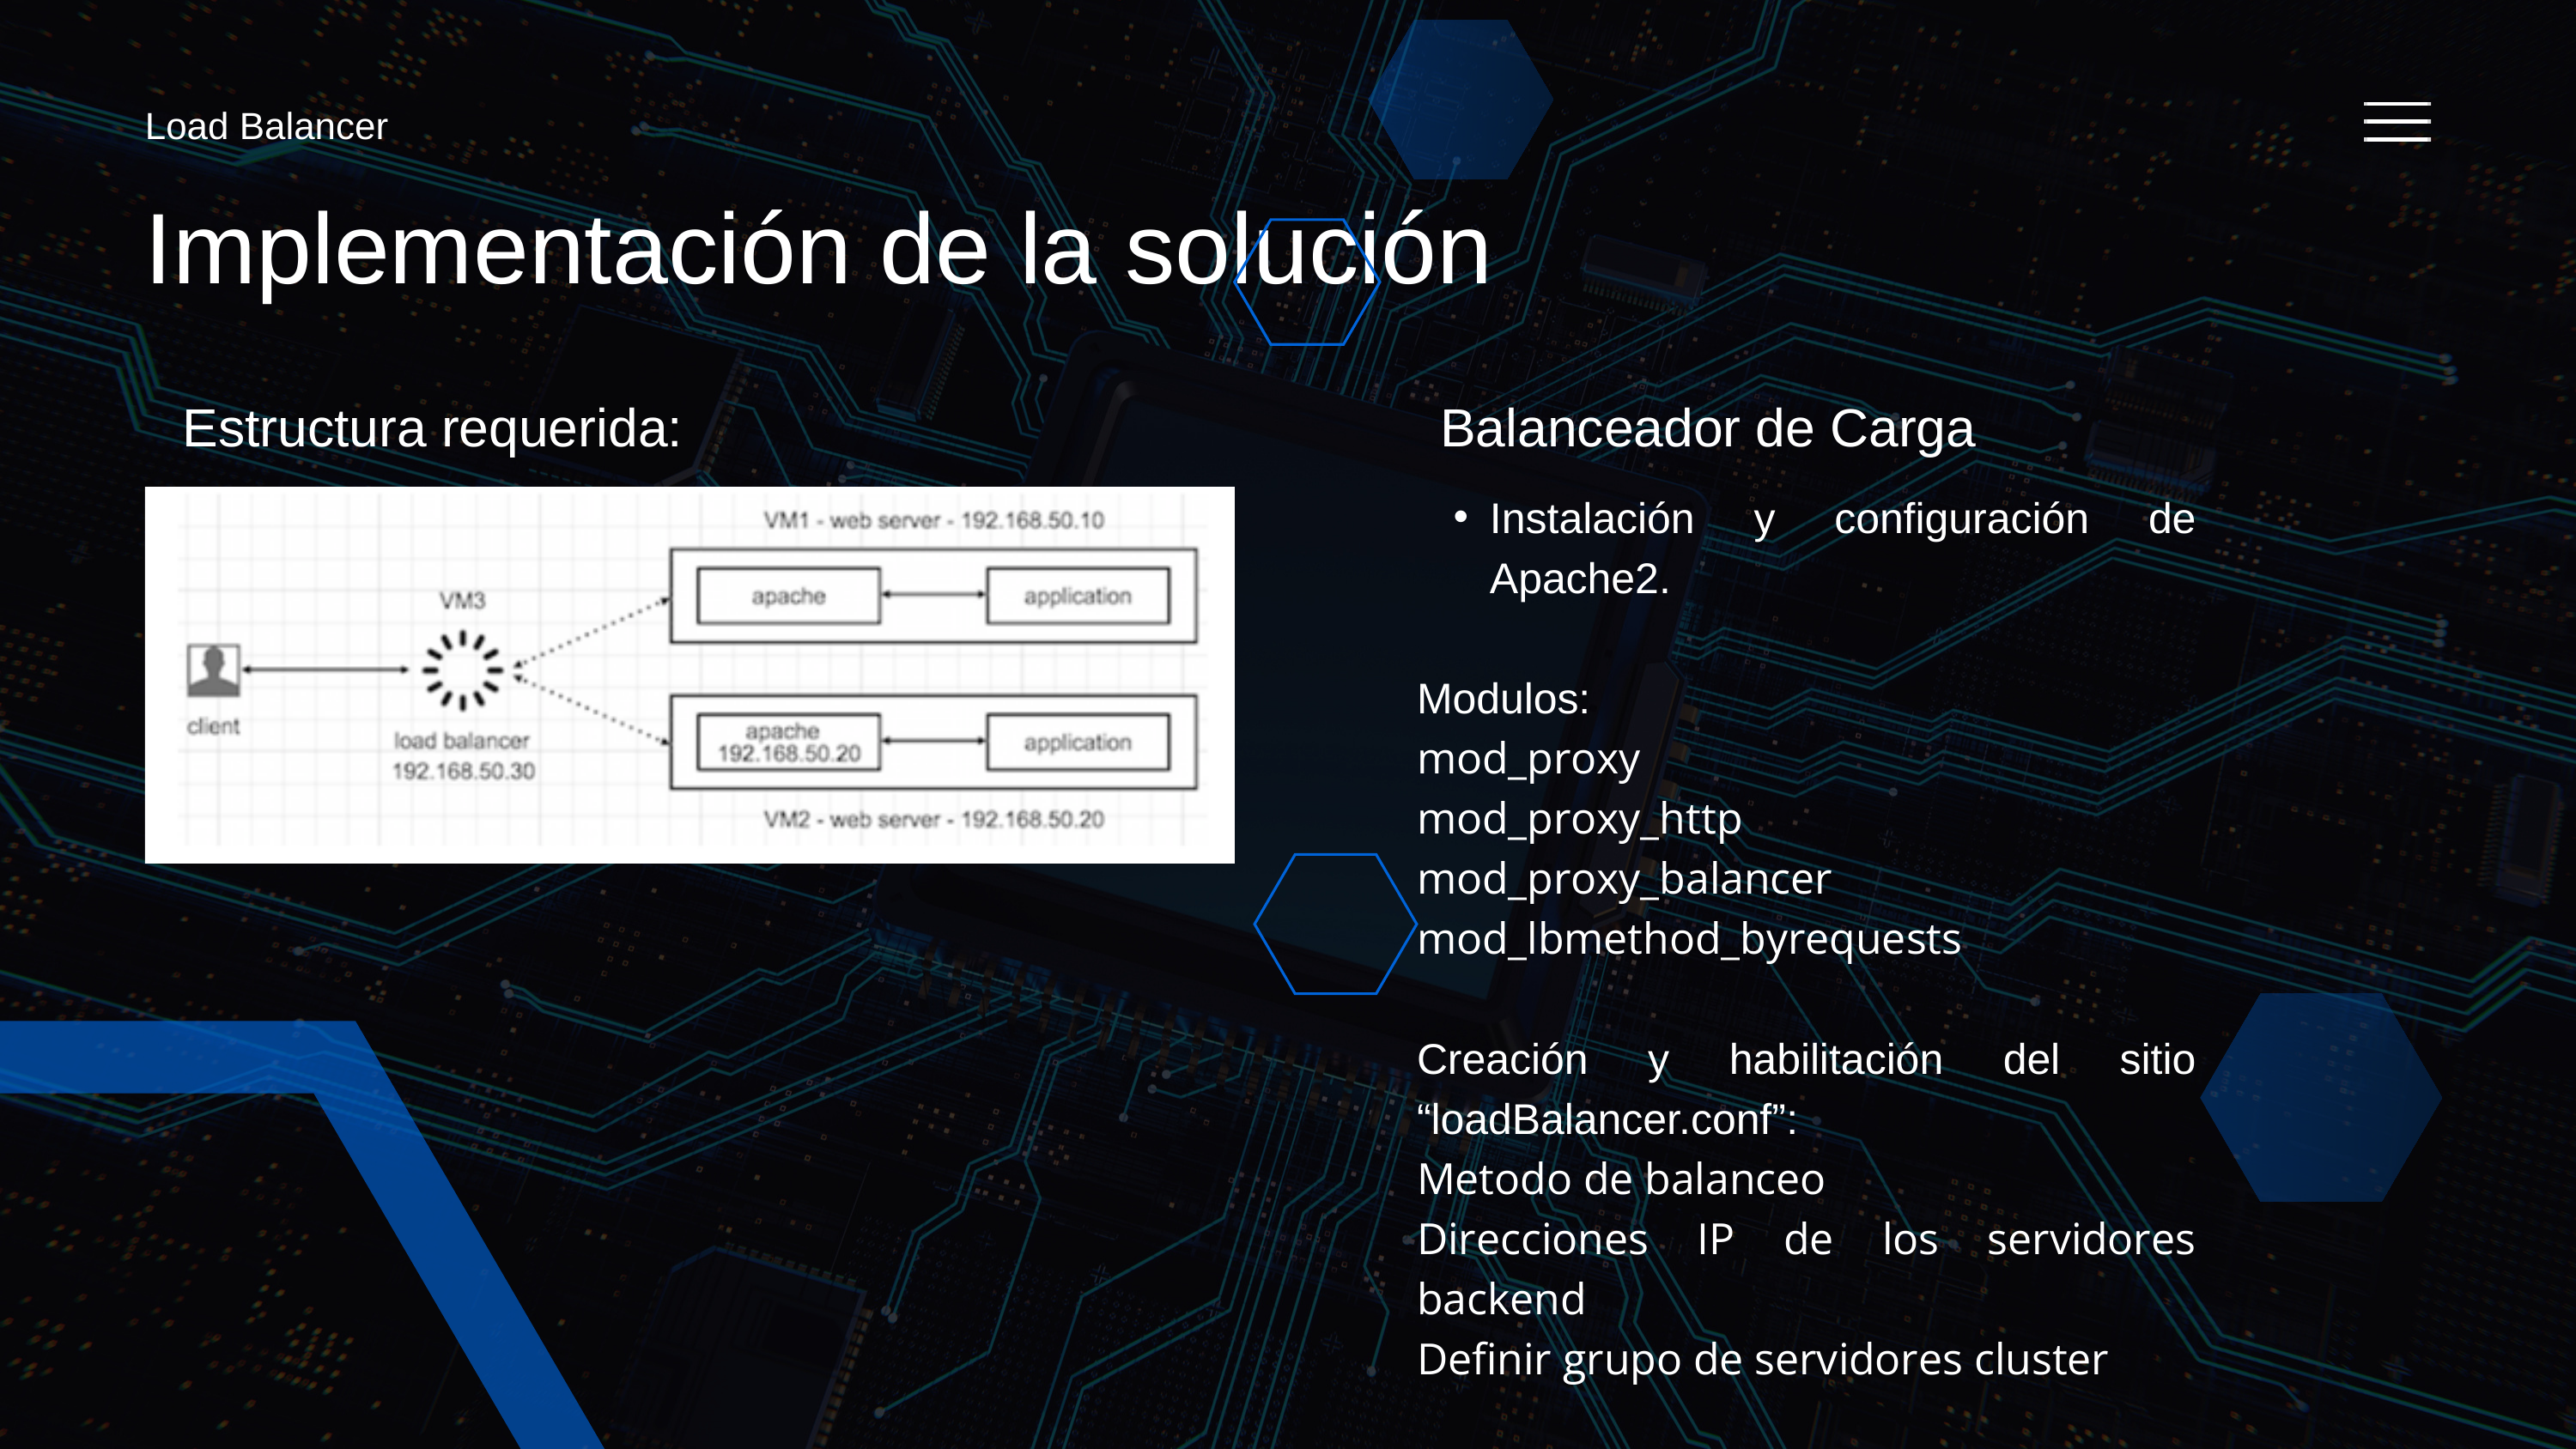

Load Balancer

Implementación de la solución

Estructura requerida:
Balanceador de Carga
Instalación y configuración de Apache2.

Modulos:
mod_proxy
mod_proxy_http
mod_proxy_balancer
mod_lbmethod_byrequests

Creación y habilitación del sitio “loadBalancer.conf”:
Metodo de balanceo
Direcciones IP de los servidores backend
Definir grupo de servidores cluster